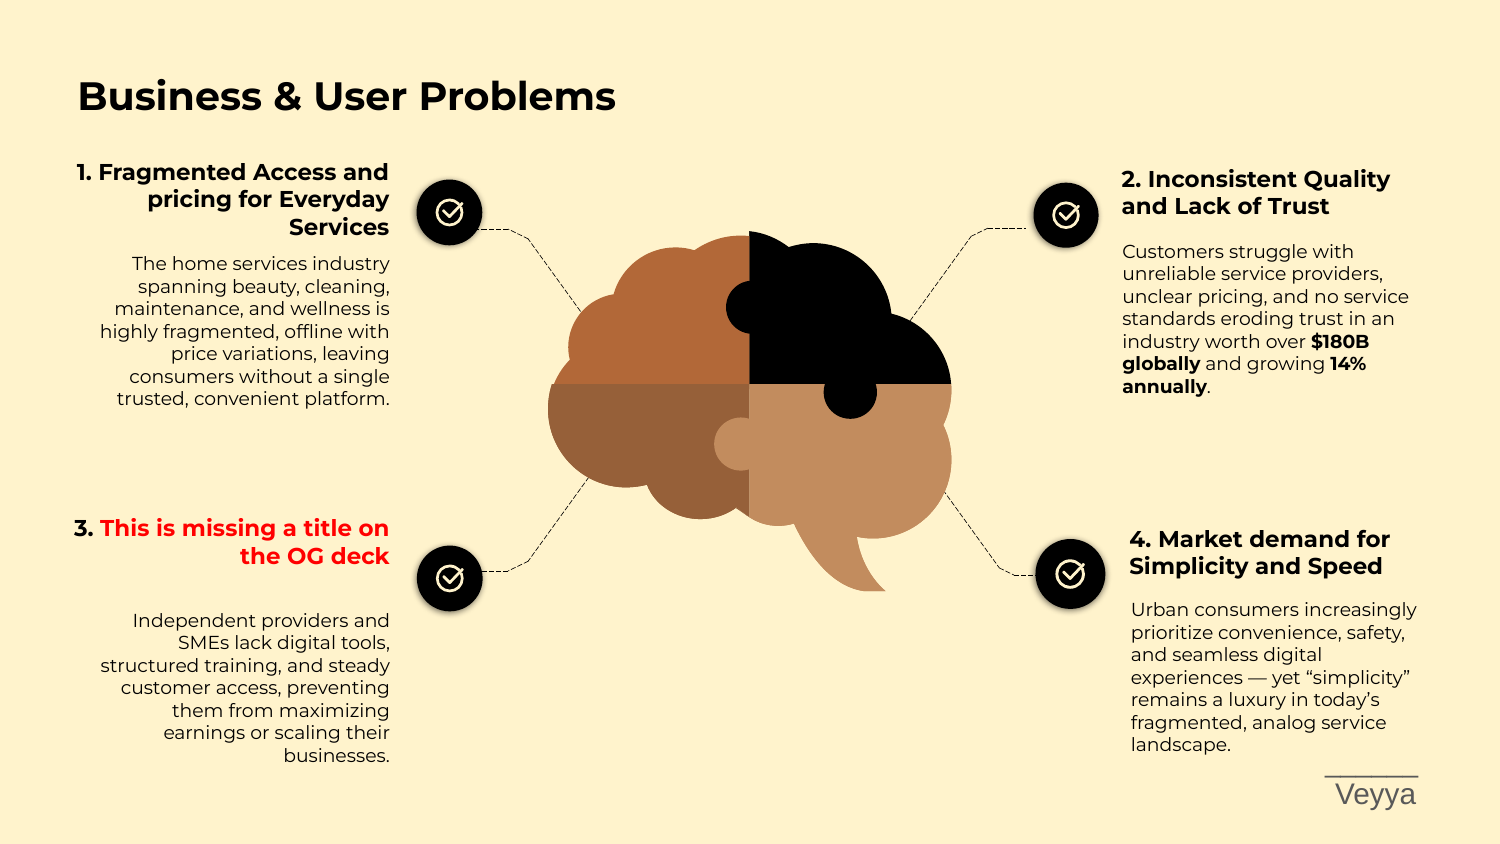

Business & User Problems
1. Fragmented Access and pricing for Everyday Services
2. Inconsistent Quality and Lack of Trust

Customers struggle with unreliable service providers, unclear pricing, and no service standards eroding trust in an industry worth over $180B globally and growing 14% annually.
The home services industry spanning beauty, cleaning, maintenance, and wellness is highly fragmented, offline with price variations, leaving consumers without a single trusted, convenient platform.

3. This is missing a title on the OG deck
4. Market demand for Simplicity and Speed

Urban consumers increasingly prioritize convenience, safety, and seamless digital experiences — yet “simplicity” remains a luxury in today’s fragmented, analog service landscape.
Independent providers and SMEs lack digital tools, structured training, and steady customer access, preventing them from maximizing earnings or scaling their businesses.

______
Veyya